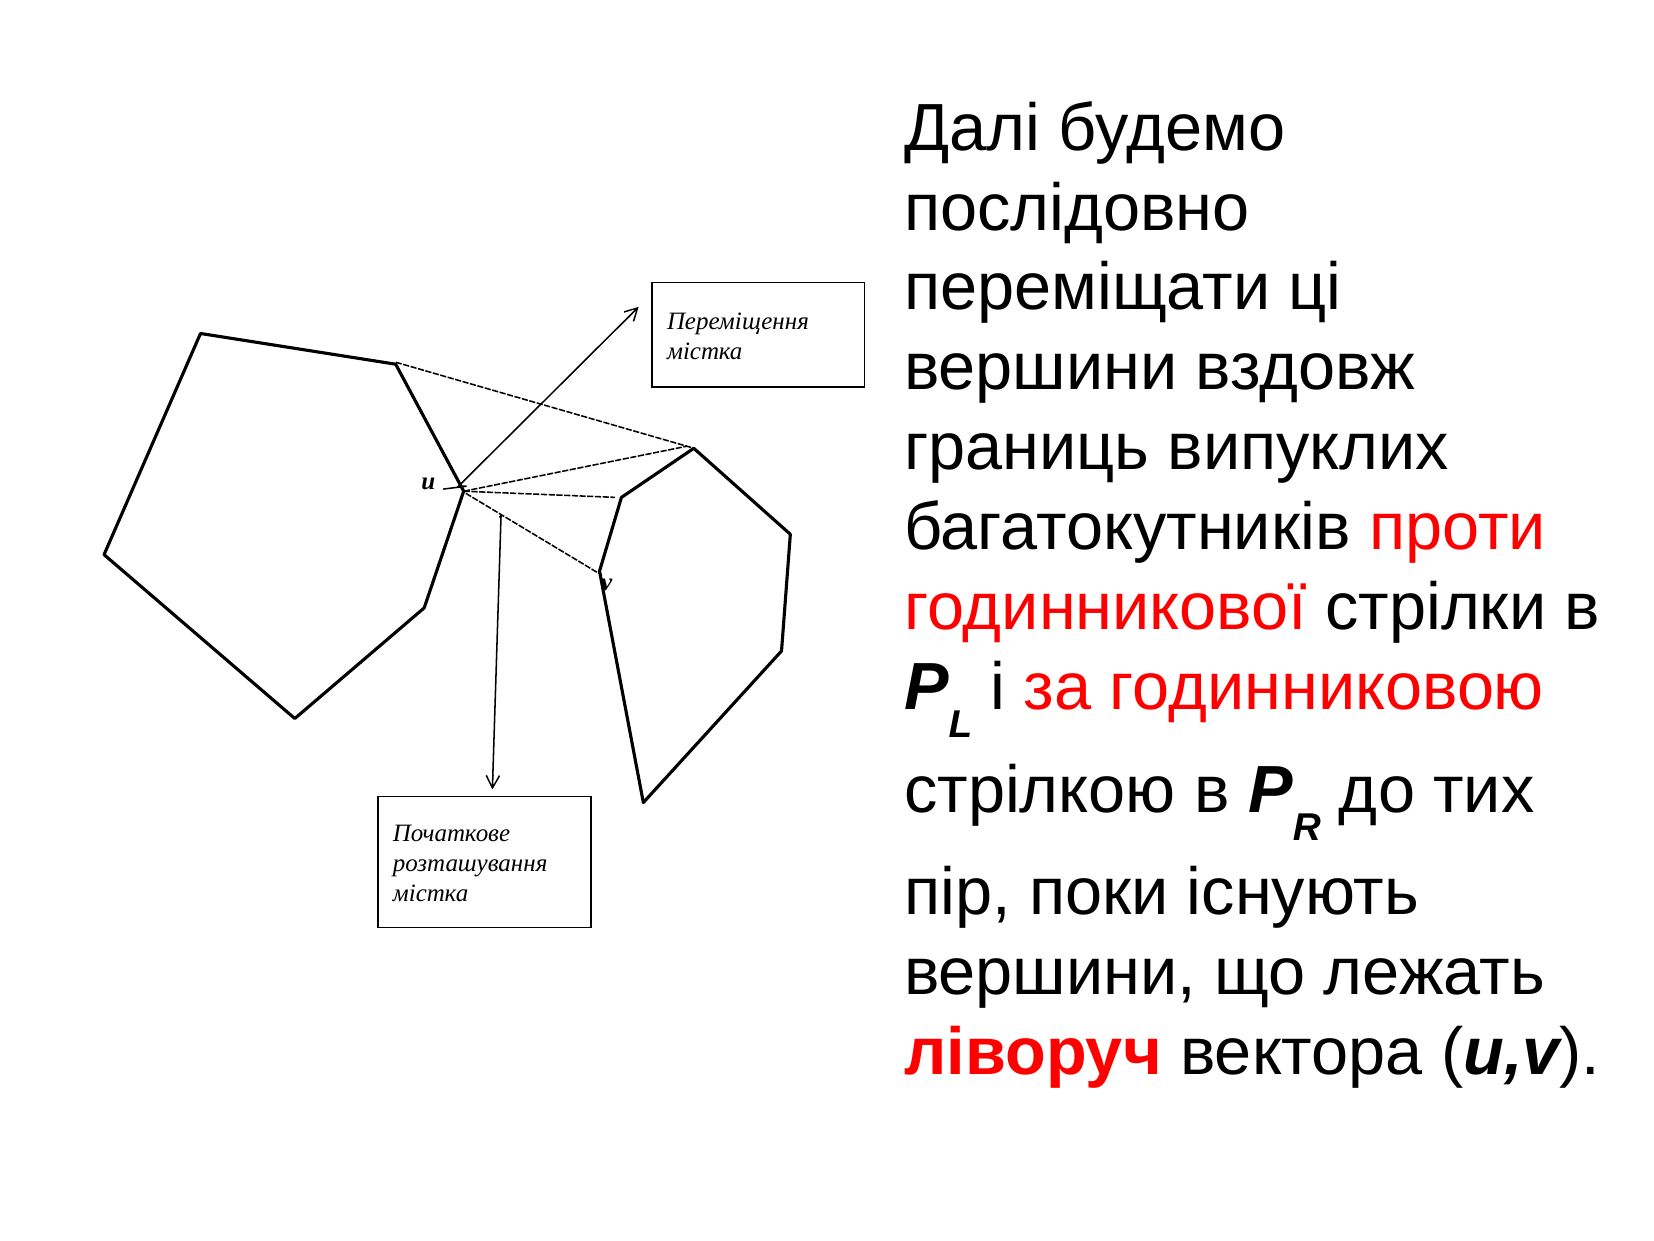

Далі будемо послідовно переміщати ці вершини вздовж границь випуклих багатокутників проти годинникової стрілки в PL і за годинниковою стрілкою в PR до тих пір, поки існують вершини, що лежать ліворуч вектора (u,v).
Переміщення  містка

u

v
Початкове розташування містка